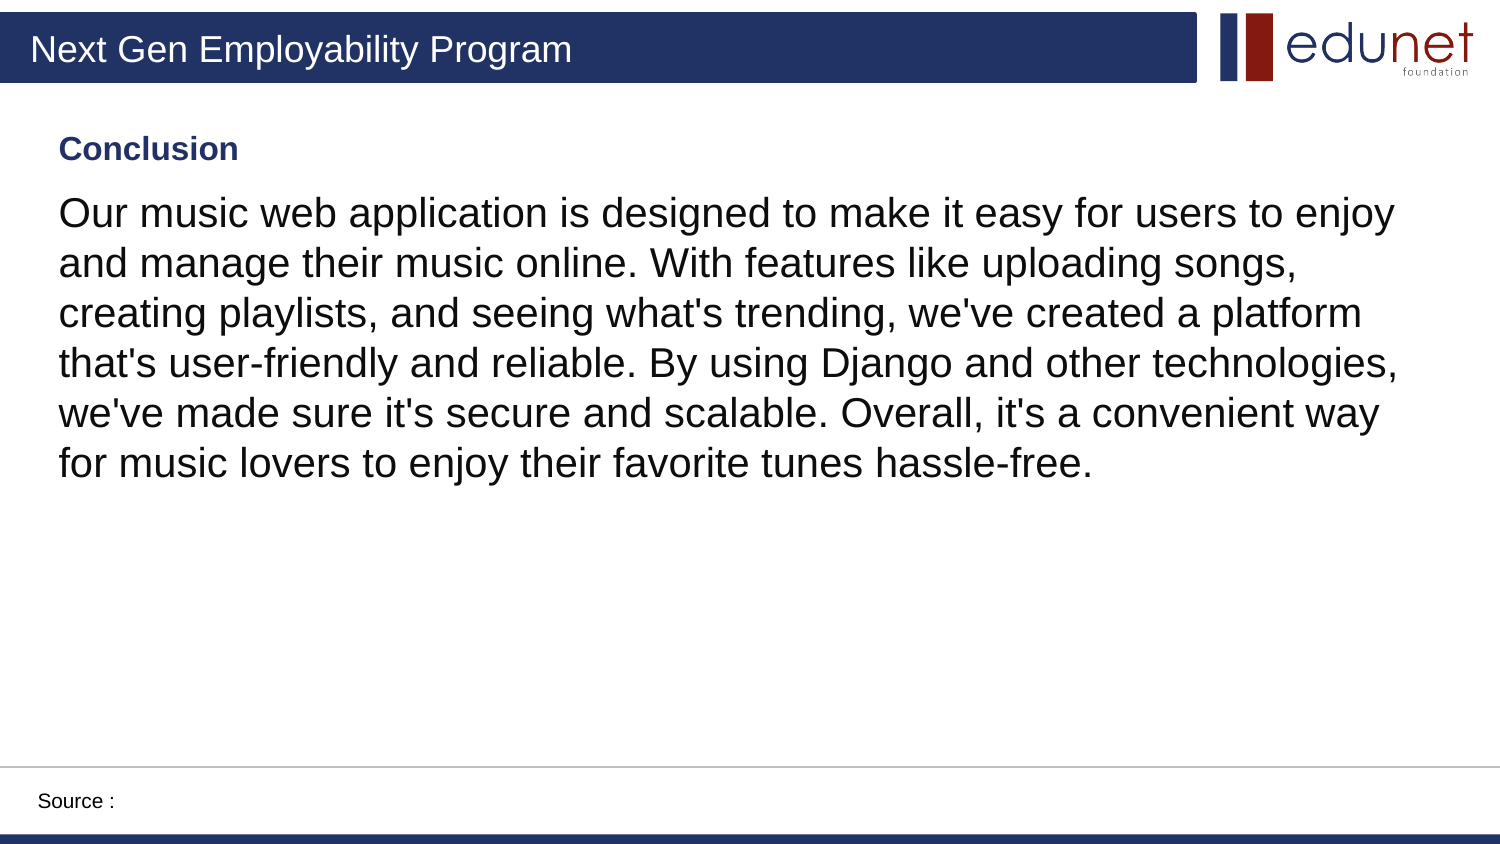

Conclusion
Our music web application is designed to make it easy for users to enjoy and manage their music online. With features like uploading songs, creating playlists, and seeing what's trending, we've created a platform that's user-friendly and reliable. By using Django and other technologies, we've made sure it's secure and scalable. Overall, it's a convenient way for music lovers to enjoy their favorite tunes hassle-free.
Source :